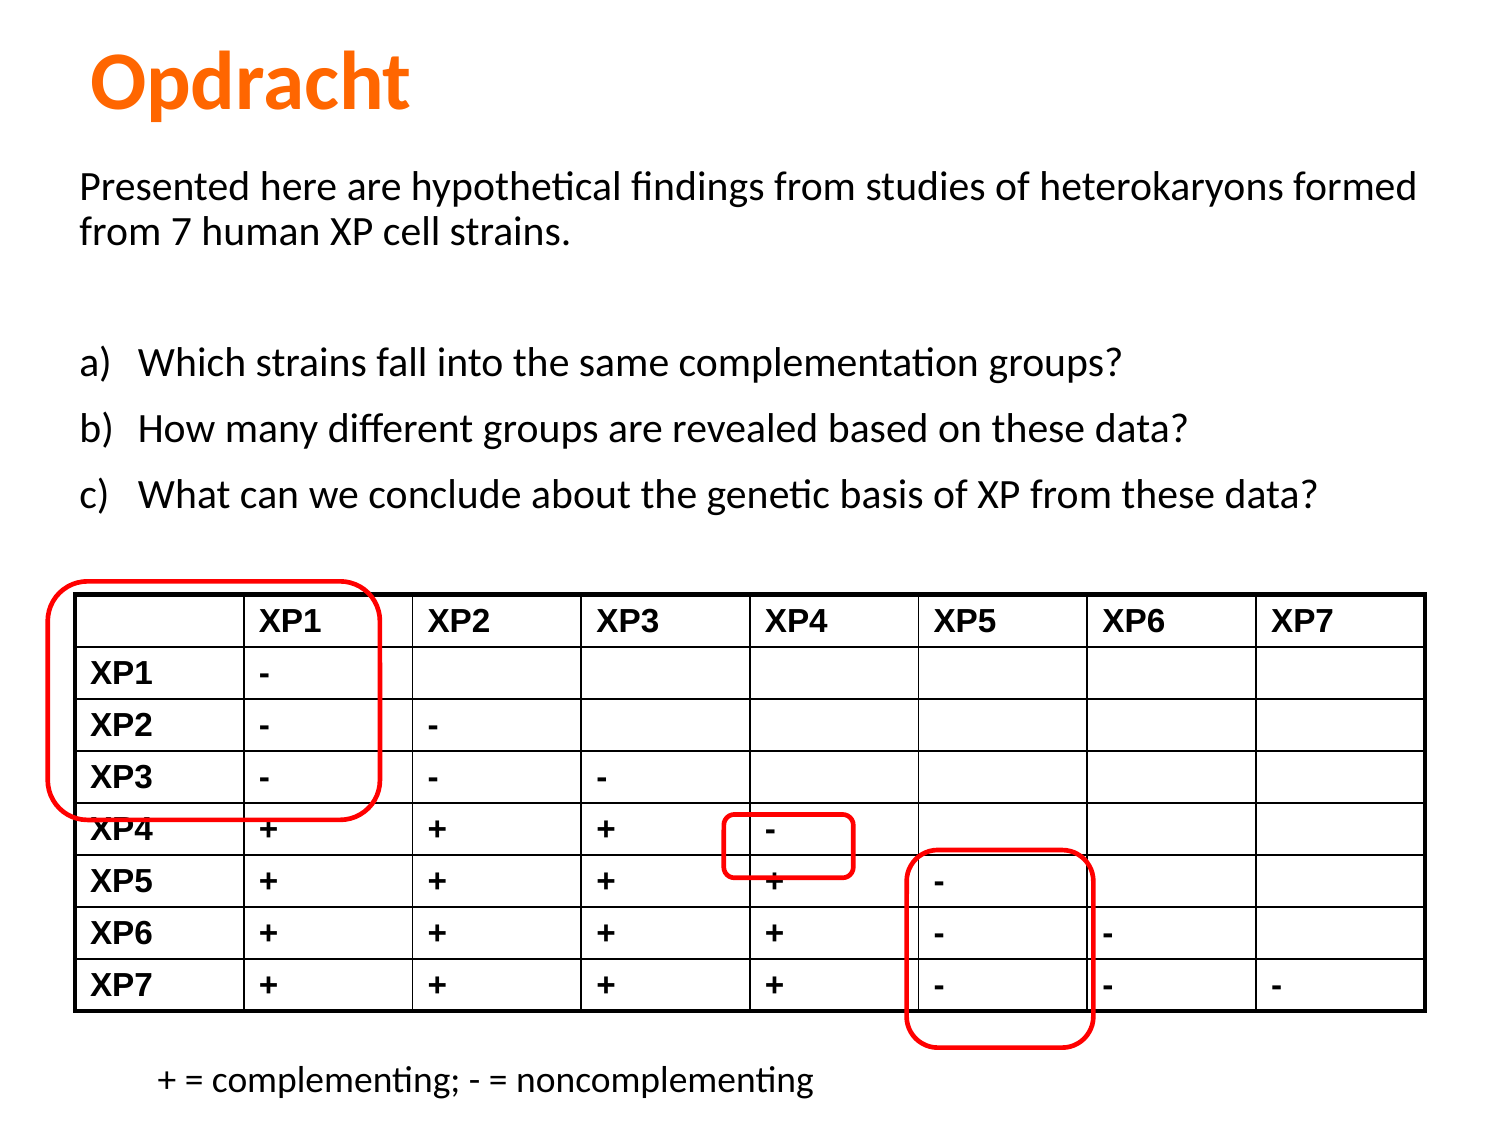

# Opdracht
Presented here are hypothetical findings from studies of heterokaryons formed from 7 human XP cell strains.

Which strains fall into the same complementation groups?
How many different groups are revealed based on these data?
What can we conclude about the genetic basis of XP from these data?

|  | XP1 | XP2 | XP3 | XP4 | XP5 | XP6 | XP7 |
| --- | --- | --- | --- | --- | --- | --- | --- |
| XP1 | - |  |  |  |  |  |  |
| XP2 | - | - |  |  |  |  |  |
| XP3 | - | - | - |  |  |  |  |
| XP4 | + | + | + | - |  |  |  |
| XP5 | + | + | + | + | - |  |  |
| XP6 | + | + | + | + | - | - |  |
| XP7 | + | + | + | + | - | - | - |

+ = complementing; - = noncomplementing